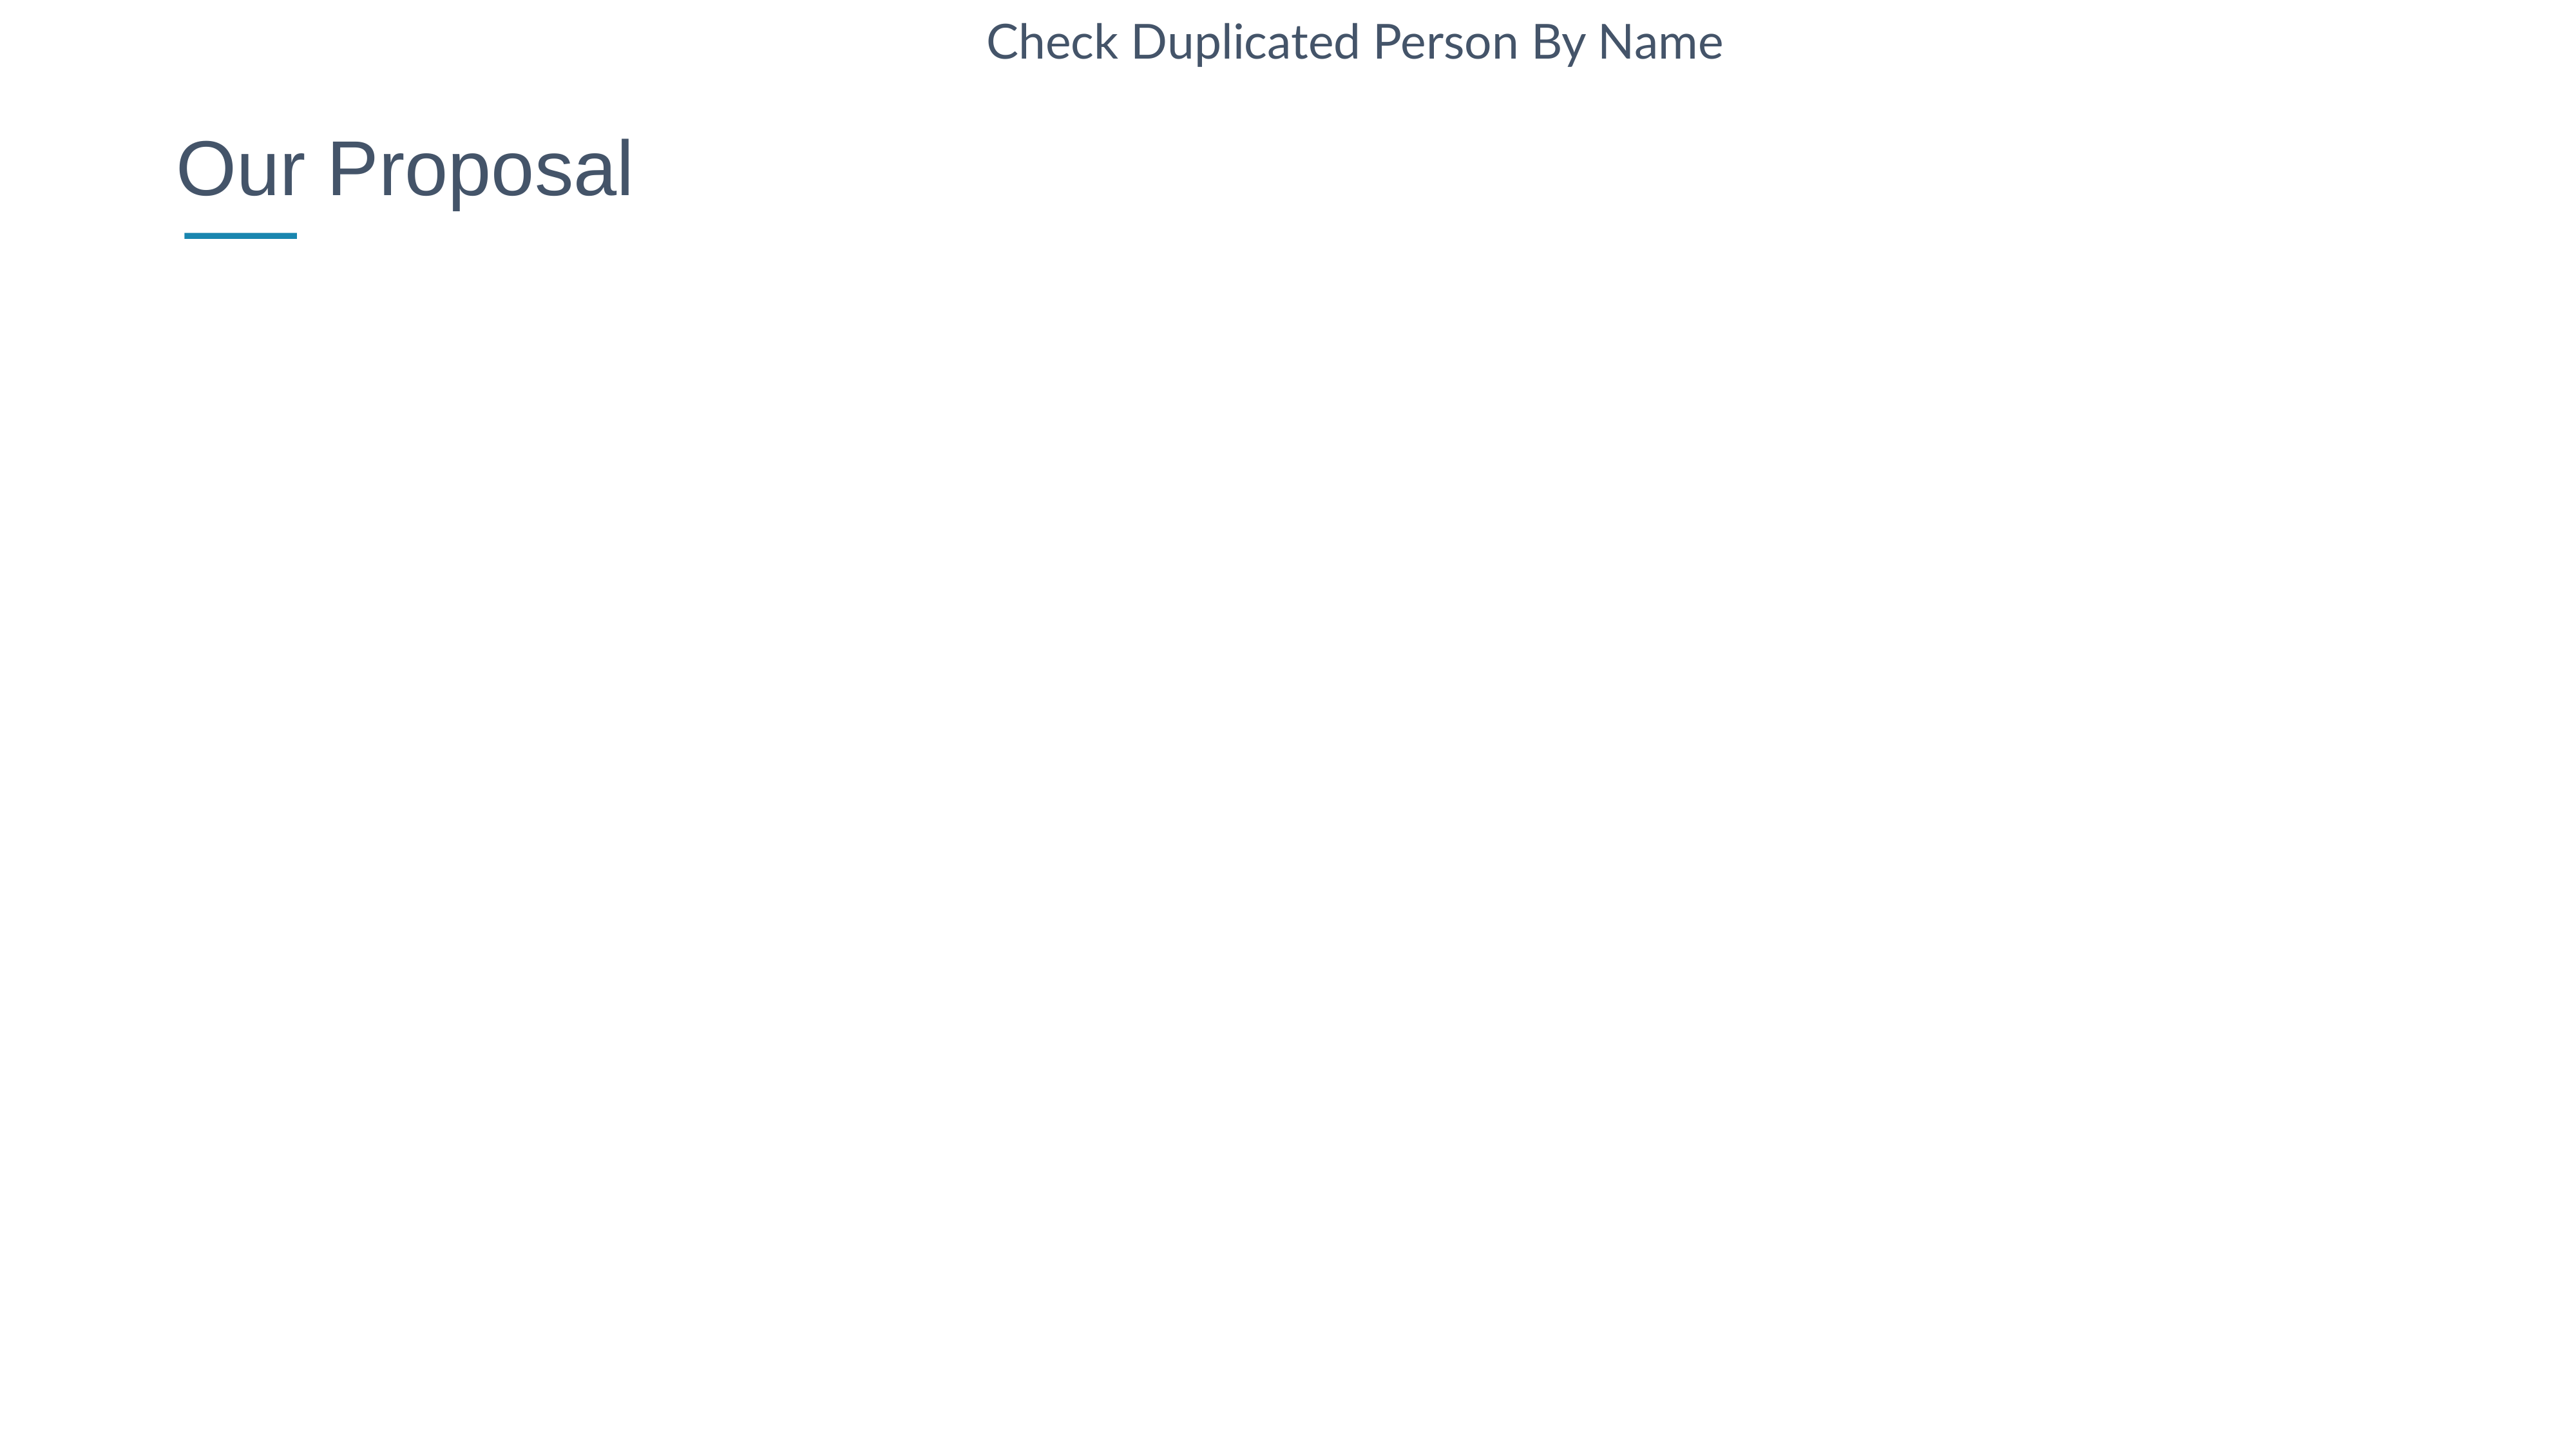

Check Duplicated Person By Name
Our Proposal